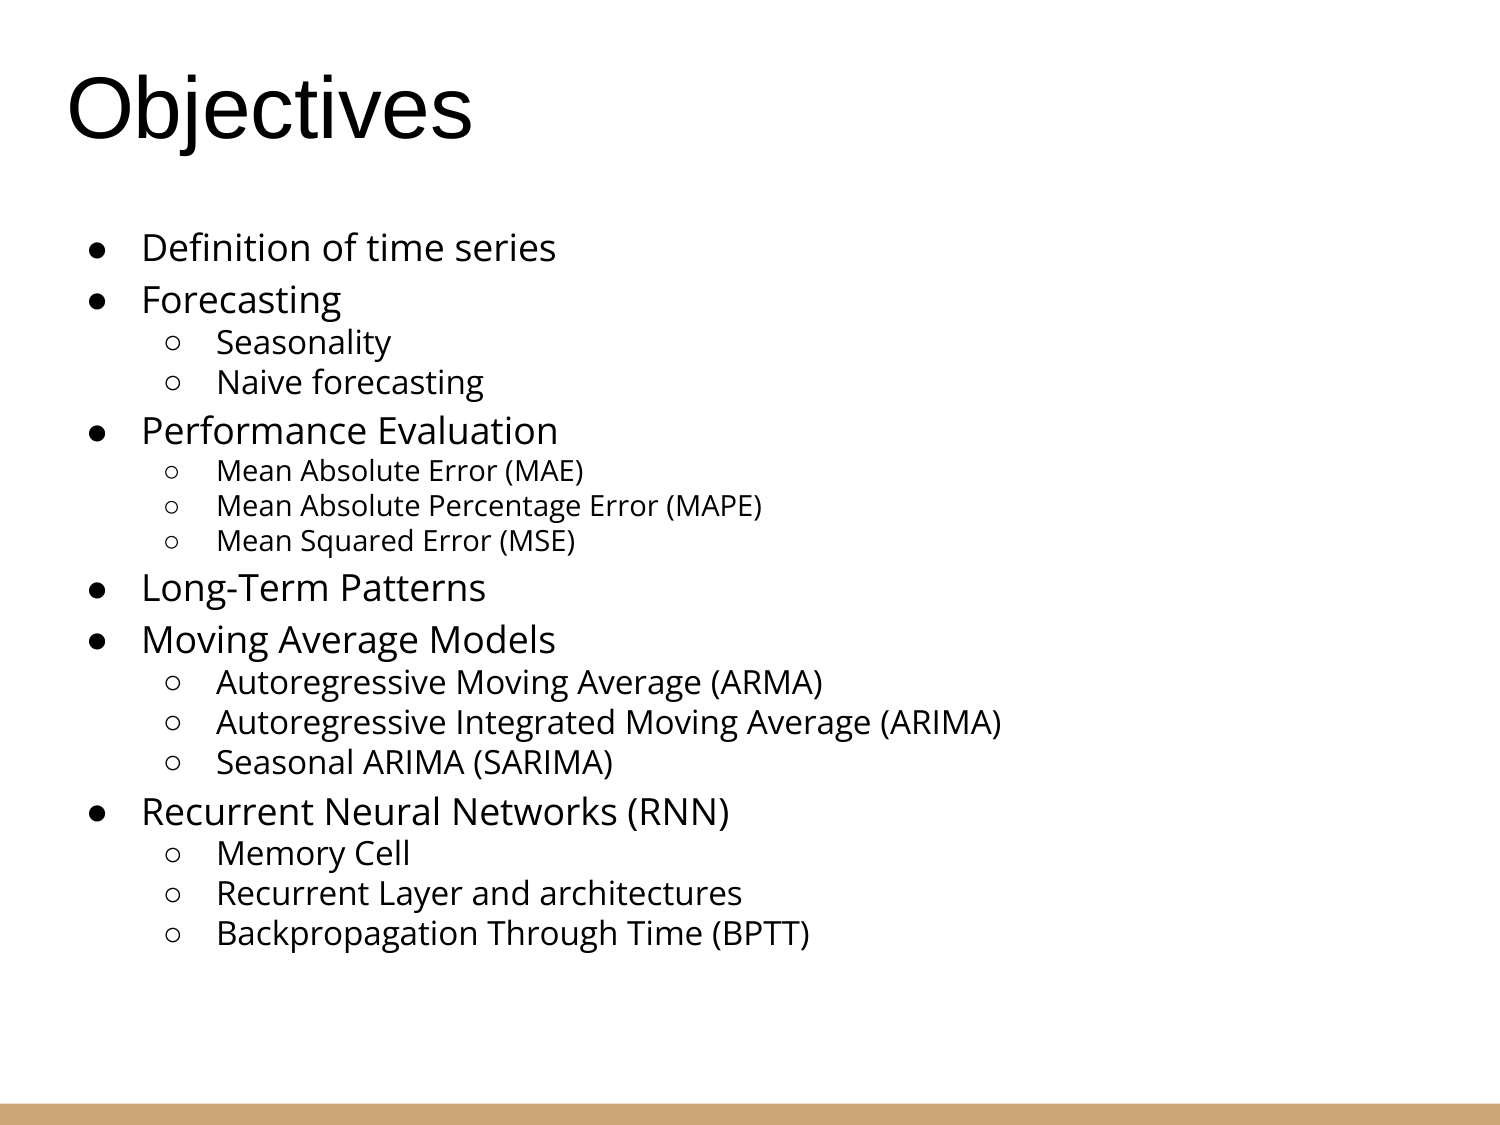

Objectives
Definition of time series
Forecasting
Seasonality
Naive forecasting
Performance Evaluation
Mean Absolute Error (MAE)
Mean Absolute Percentage Error (MAPE)
Mean Squared Error (MSE)
Long-Term Patterns
Moving Average Models
Autoregressive Moving Average (ARMA)
Autoregressive Integrated Moving Average (ARIMA)
Seasonal ARIMA (SARIMA)
Recurrent Neural Networks (RNN)
Memory Cell
Recurrent Layer and architectures
Backpropagation Through Time (BPTT)